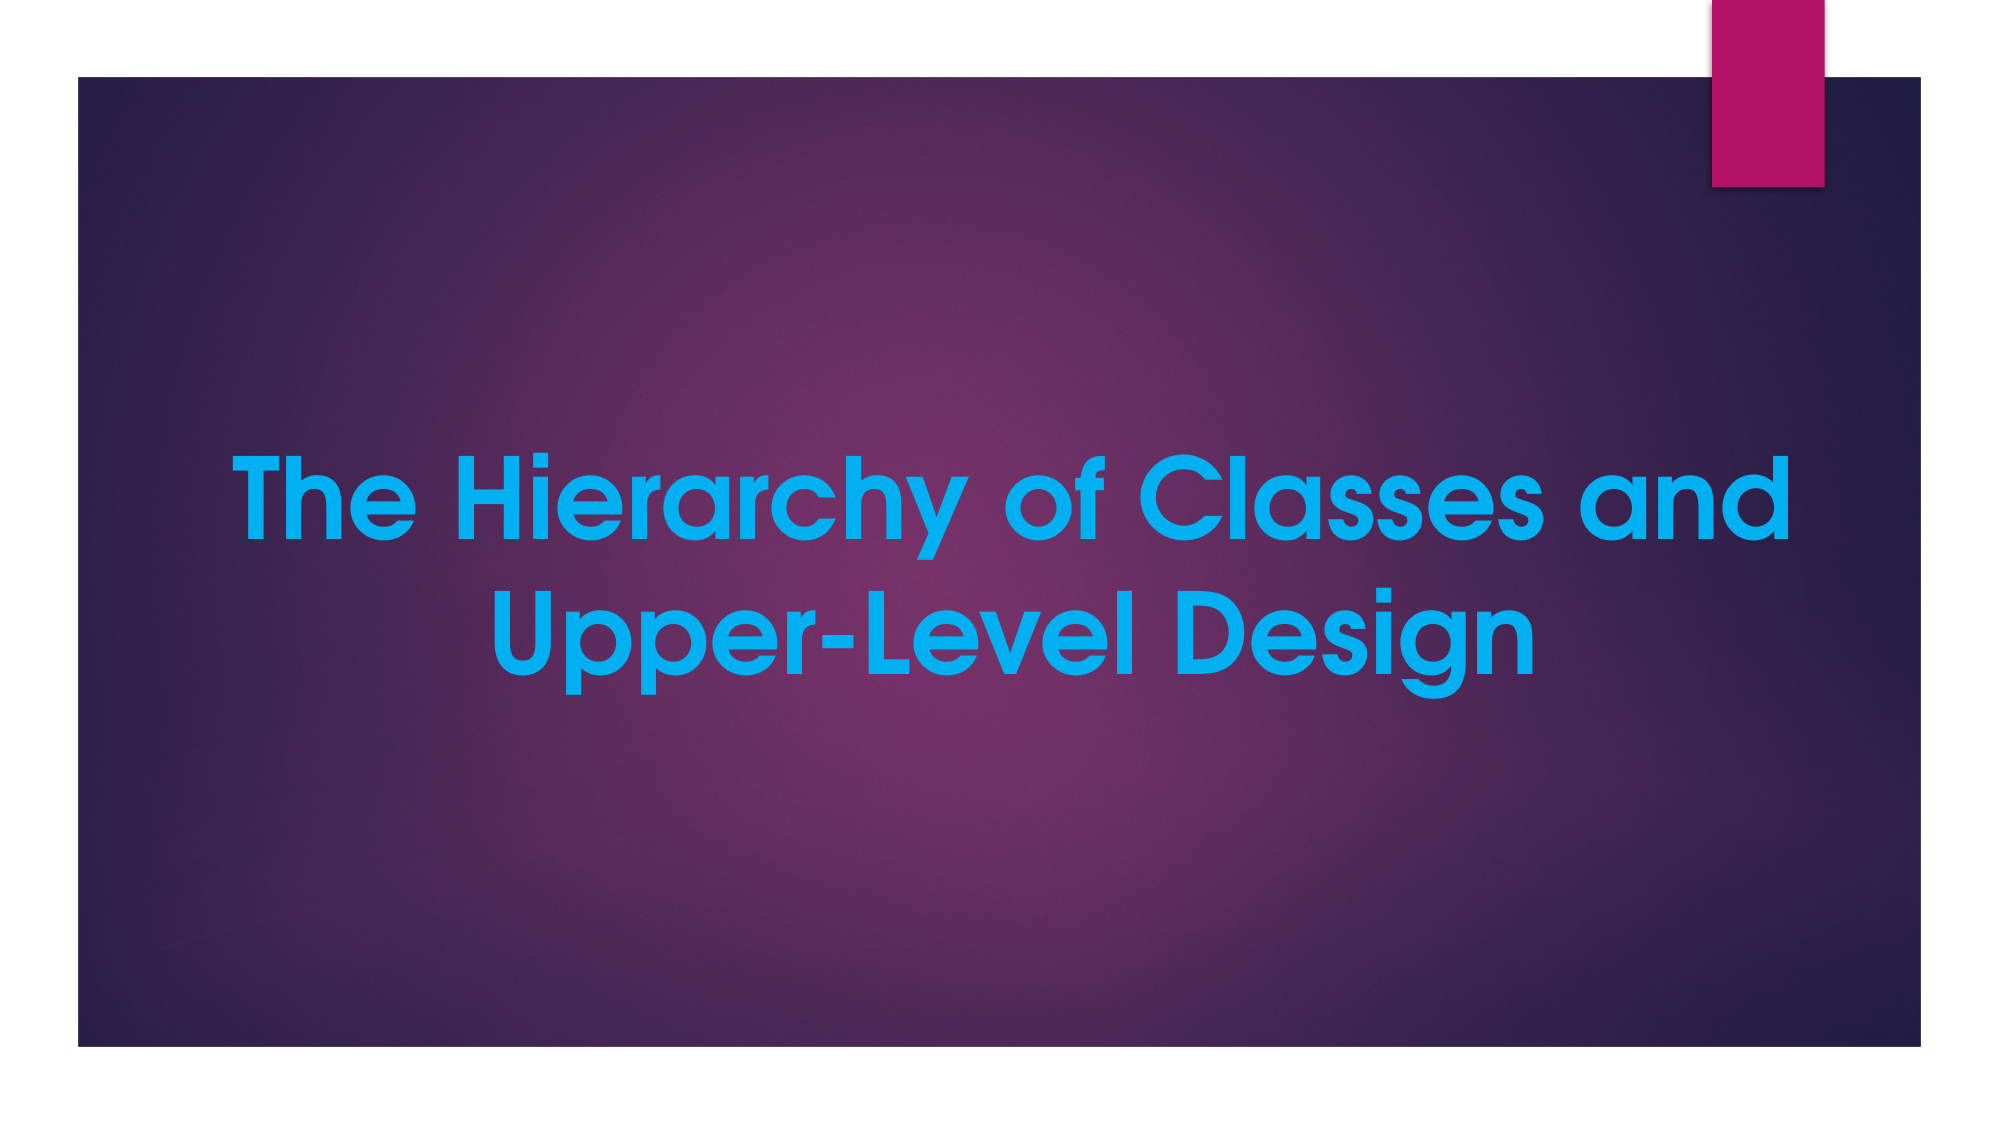

# The Hierarchy of Classes and Upper-Level Design